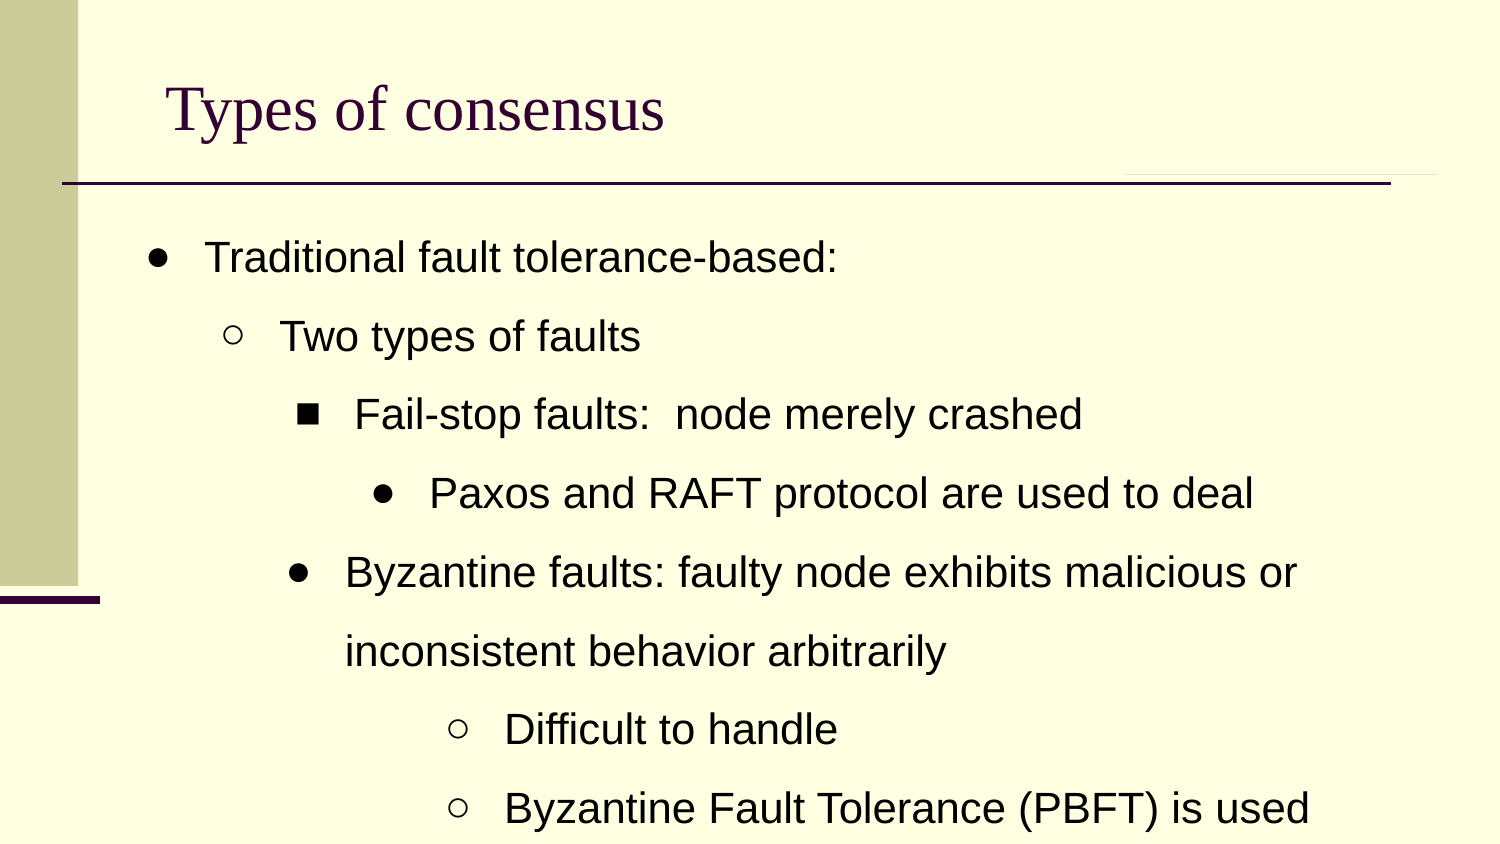

# Types of consensus
Traditional fault tolerance-based:
Two types of faults
Fail-stop faults:  node merely crashed
Paxos and RAFT protocol are used to deal
Byzantine faults: faulty node exhibits malicious or inconsistent behavior arbitrarily
Difficult to handle
Byzantine Fault Tolerance (PBFT) is used